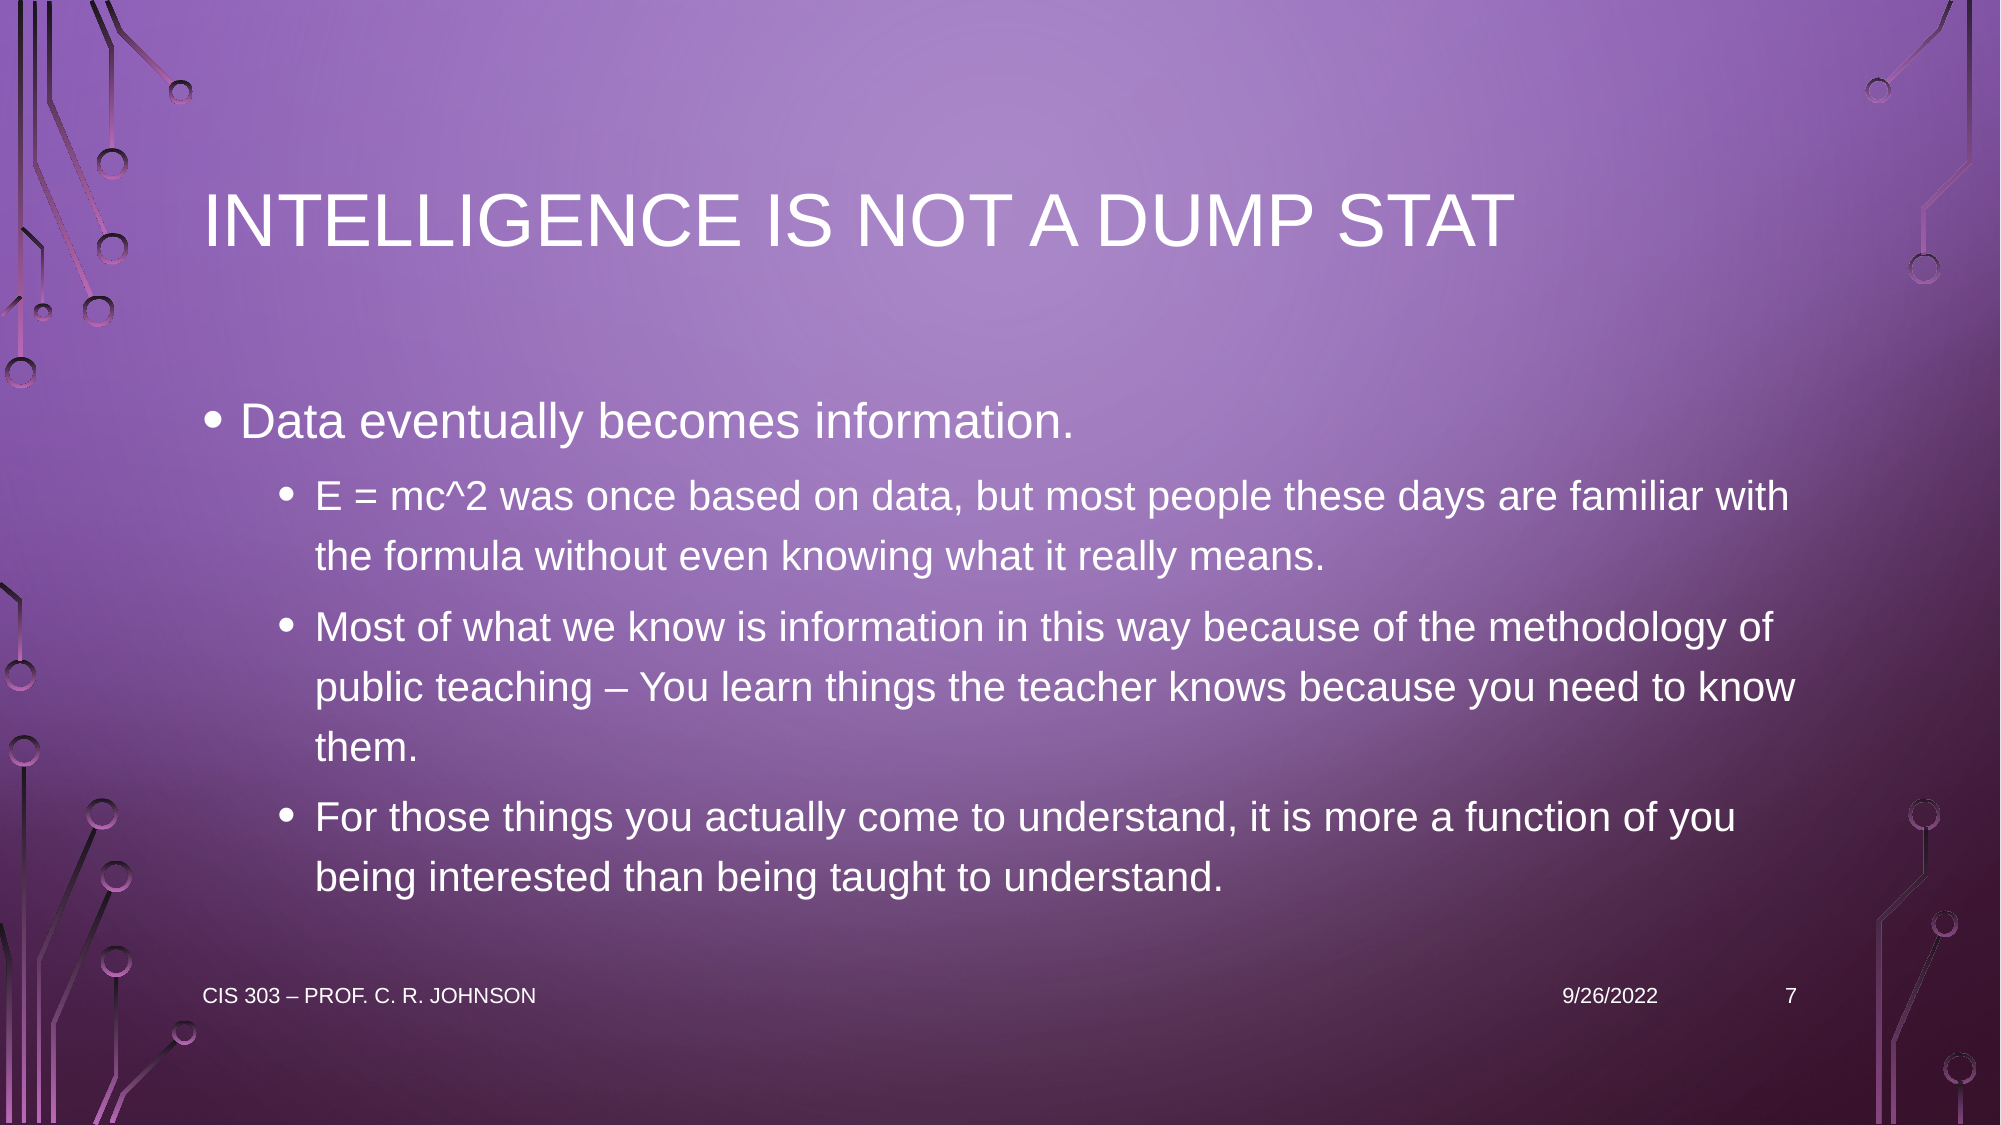

# Intelligence is not a dump stat
Data eventually becomes information.
E = mc^2 was once based on data, but most people these days are familiar with the formula without even knowing what it really means.
Most of what we know is information in this way because of the methodology of public teaching – You learn things the teacher knows because you need to know them.
For those things you actually come to understand, it is more a function of you being interested than being taught to understand.

7
CIS 303 – Prof. C. R. Johnson
9/26/2022